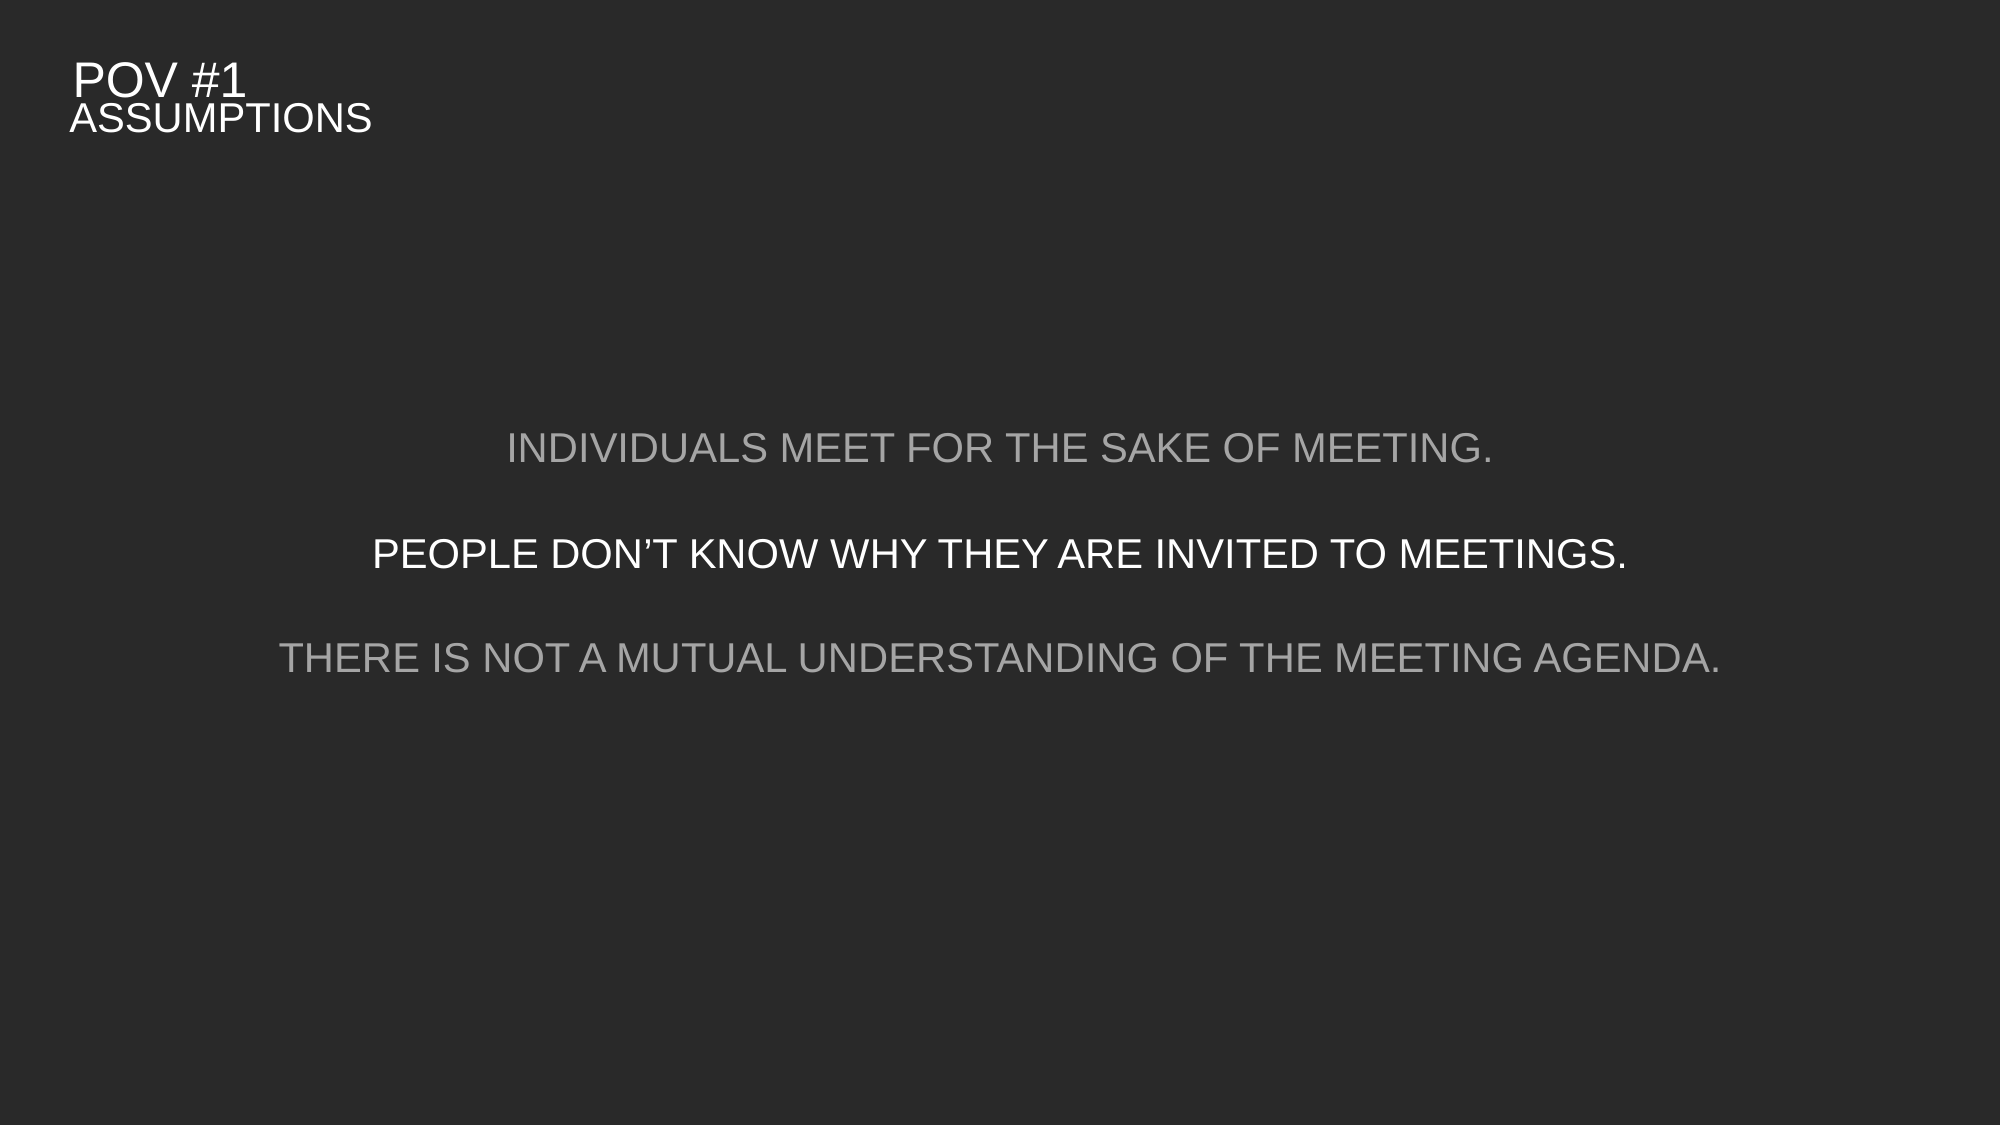

POV #1
ASSUMPTIONS
INDIVIDUALS MEET FOR THE SAKE OF MEETING.
PEOPLE DON’T KNOW WHY THEY ARE INVITED TO MEETINGS.
THERE IS NOT A MUTUAL UNDERSTANDING OF THE MEETING AGENDA.